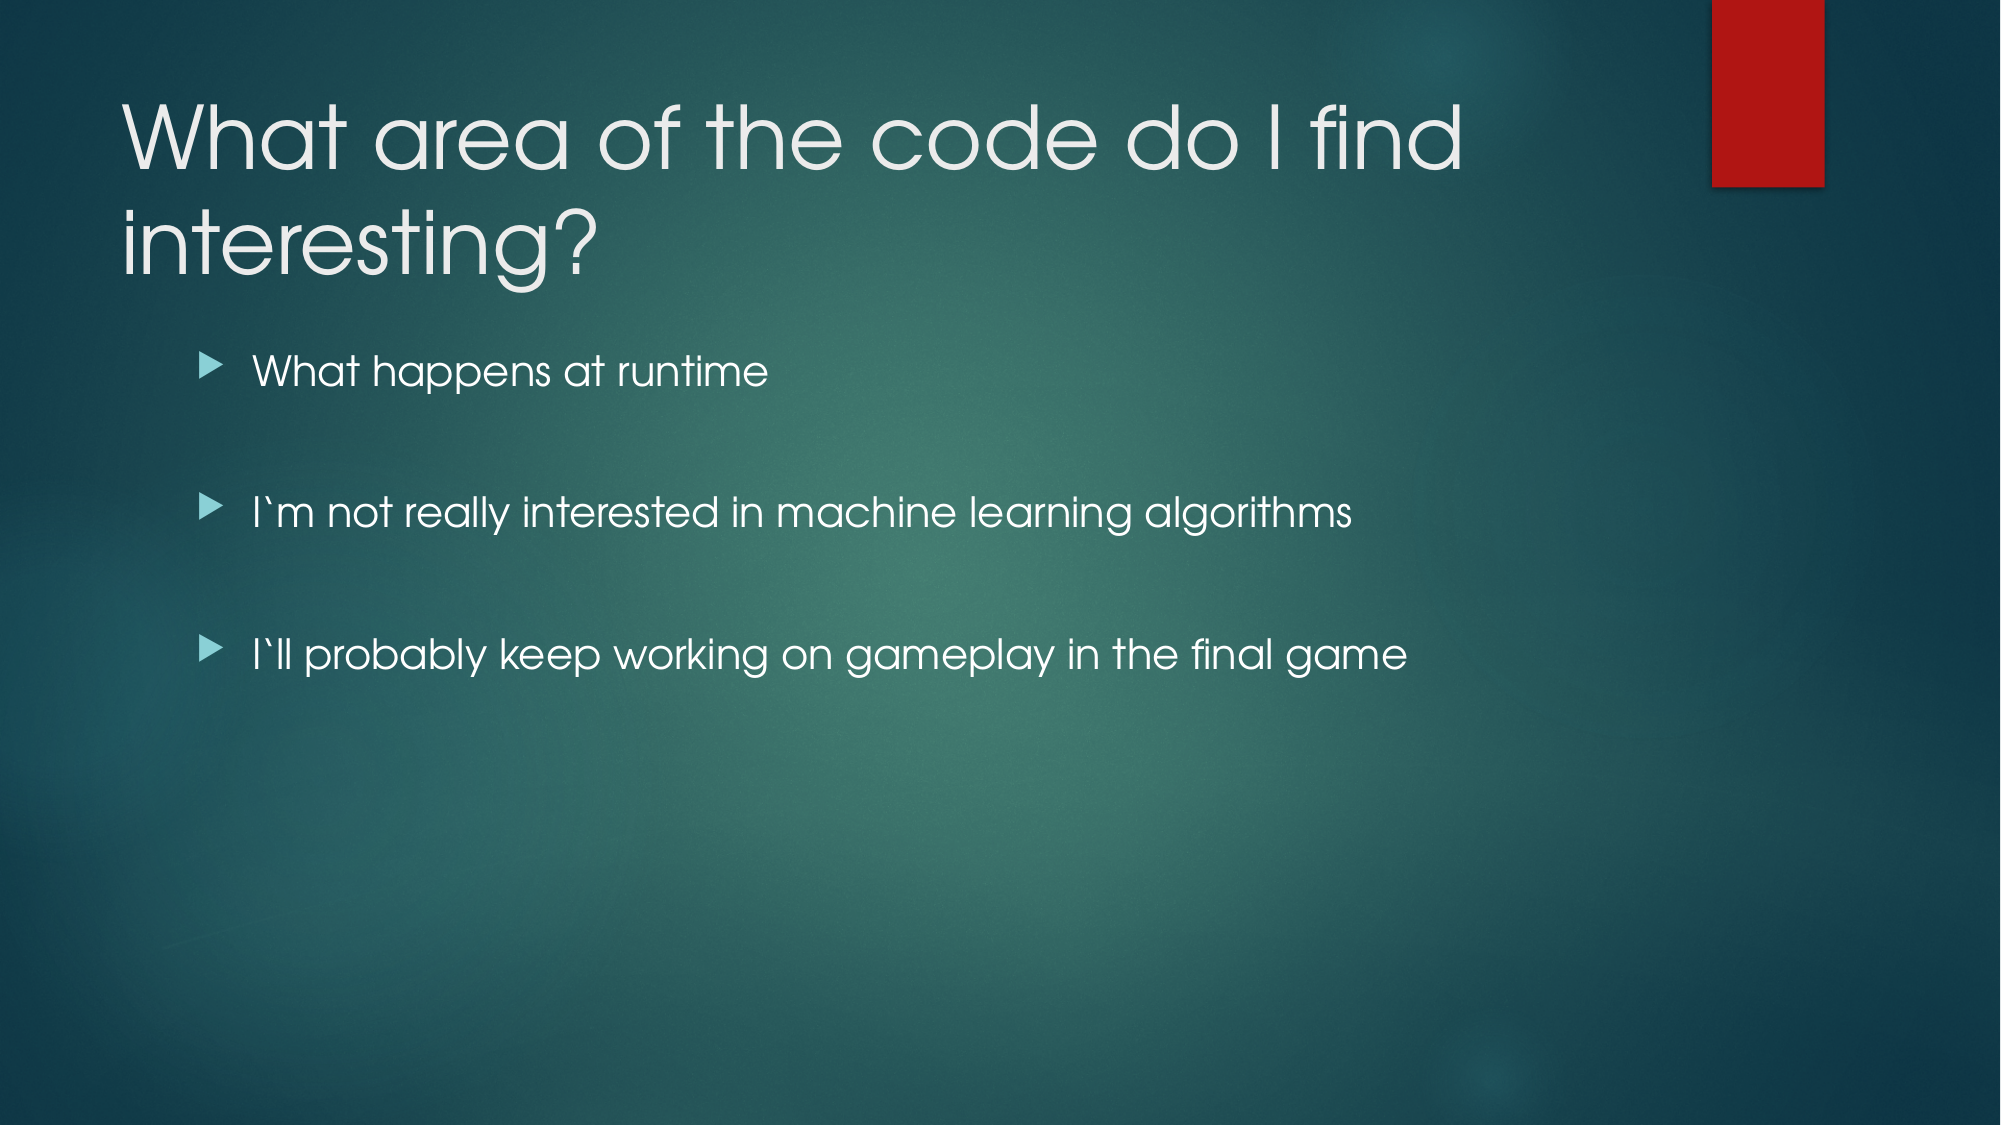

# What area of the code do I find interesting?
What happens at runtime

I‘m not really interested in machine learning algorithms

I‘ll probably keep working on gameplay in the final game